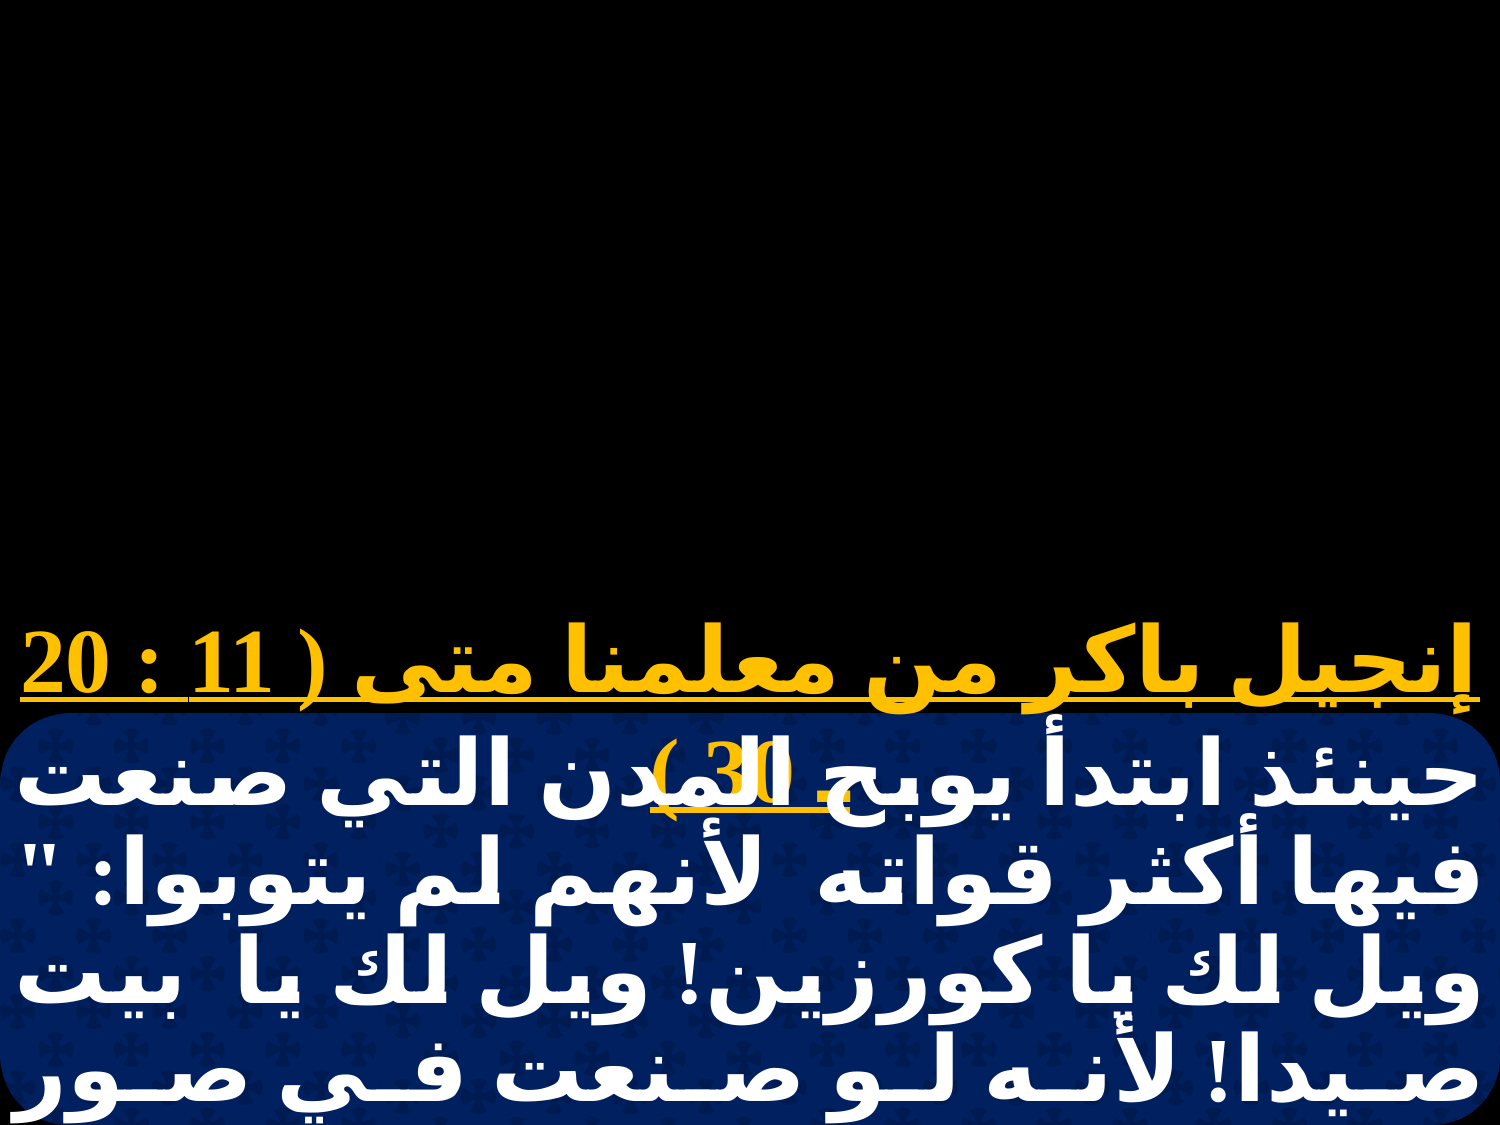

إنجيل باكر من معلمنا متى ( 11 : 20 ـ 30 )
حينئذ ابتدأ يوبح المدن التي صنعت فيها أكثر قواته  لأنهم لم يتوبوا: " ويل لك يا كورزين! ويل لك يا  بيت صيدا! لأنه لو صنعت في صور وصيدا القوات  التي صنعت فيكما، لتابتا قديما في المسوح